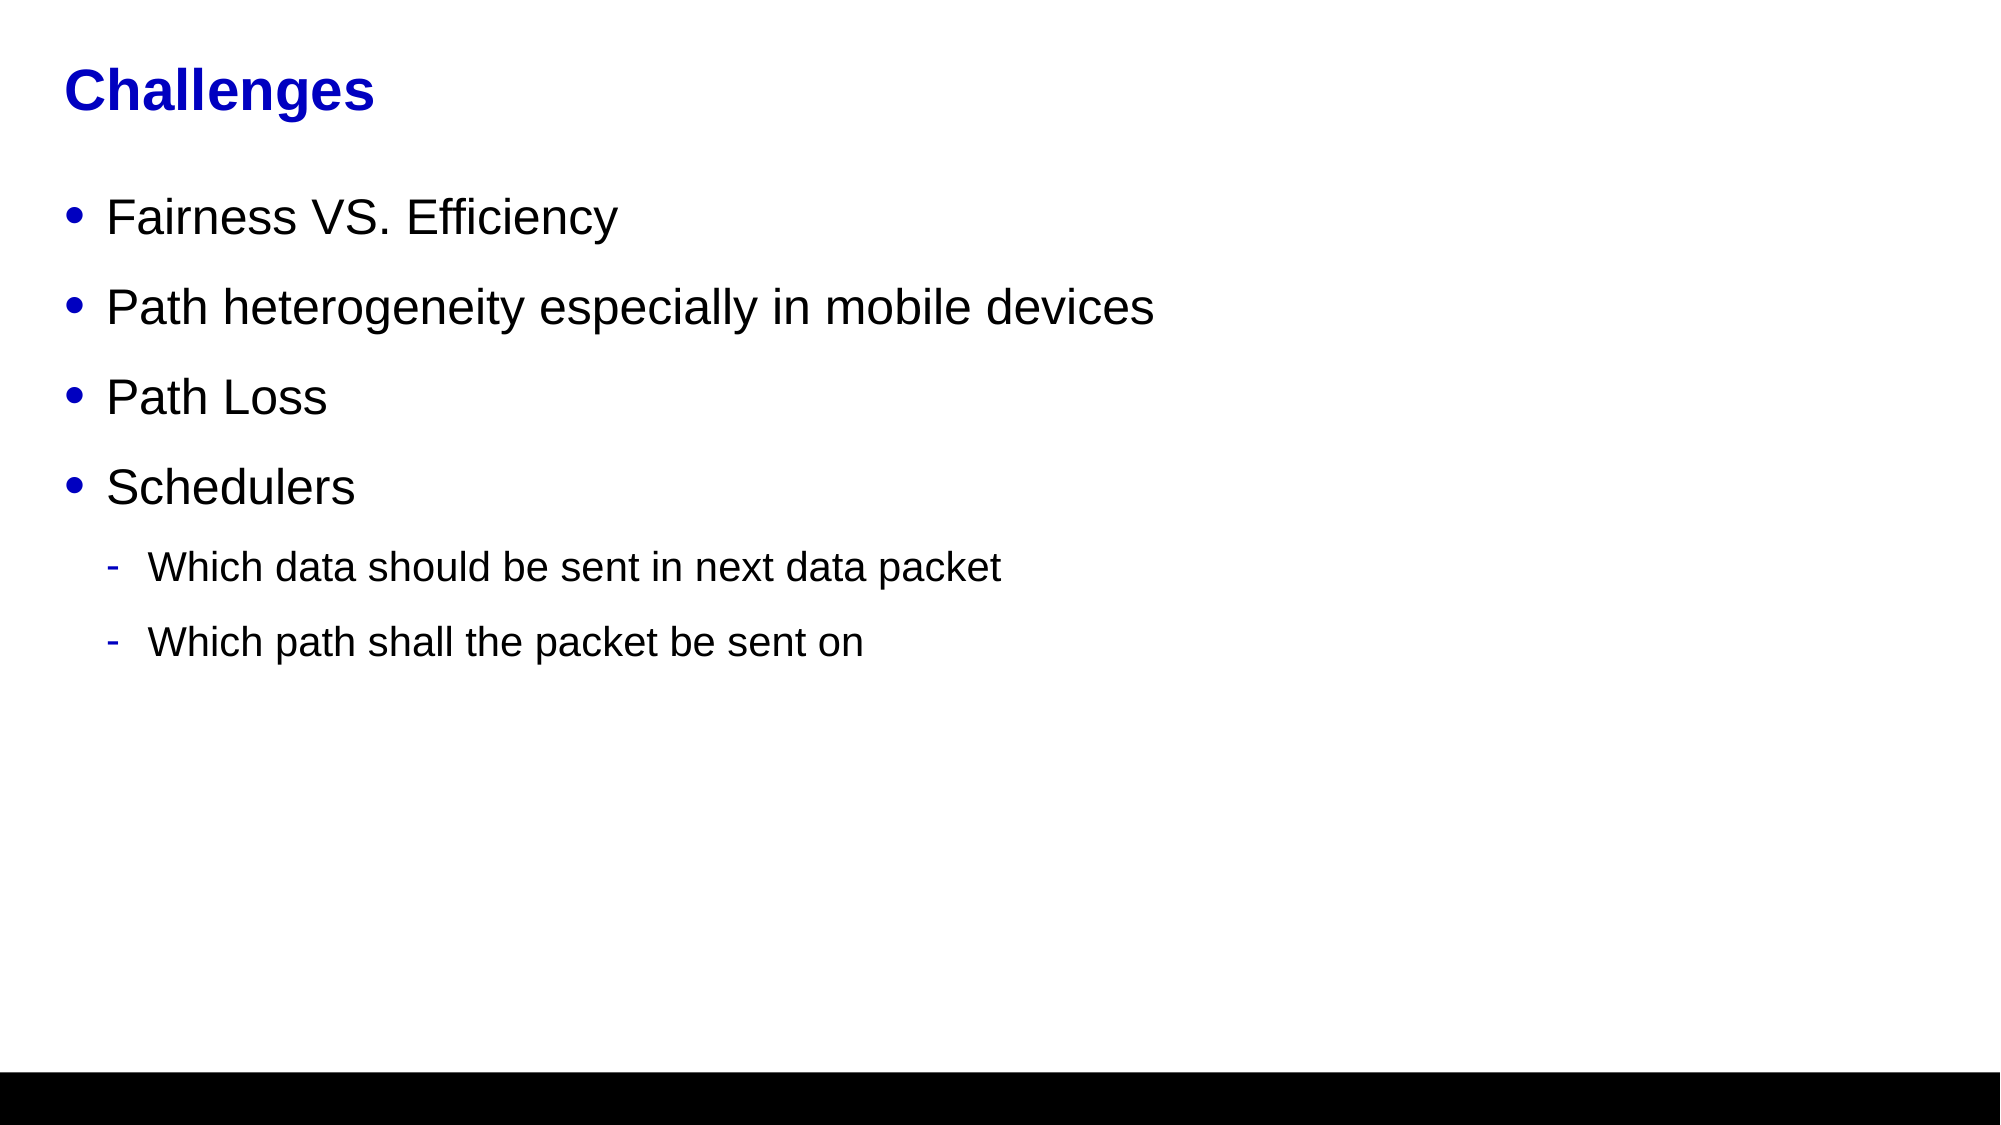

# Challenges
Fairness VS. Efficiency
Path heterogeneity especially in mobile devices
Path Loss
Schedulers
Which data should be sent in next data packet
Which path shall the packet be sent on